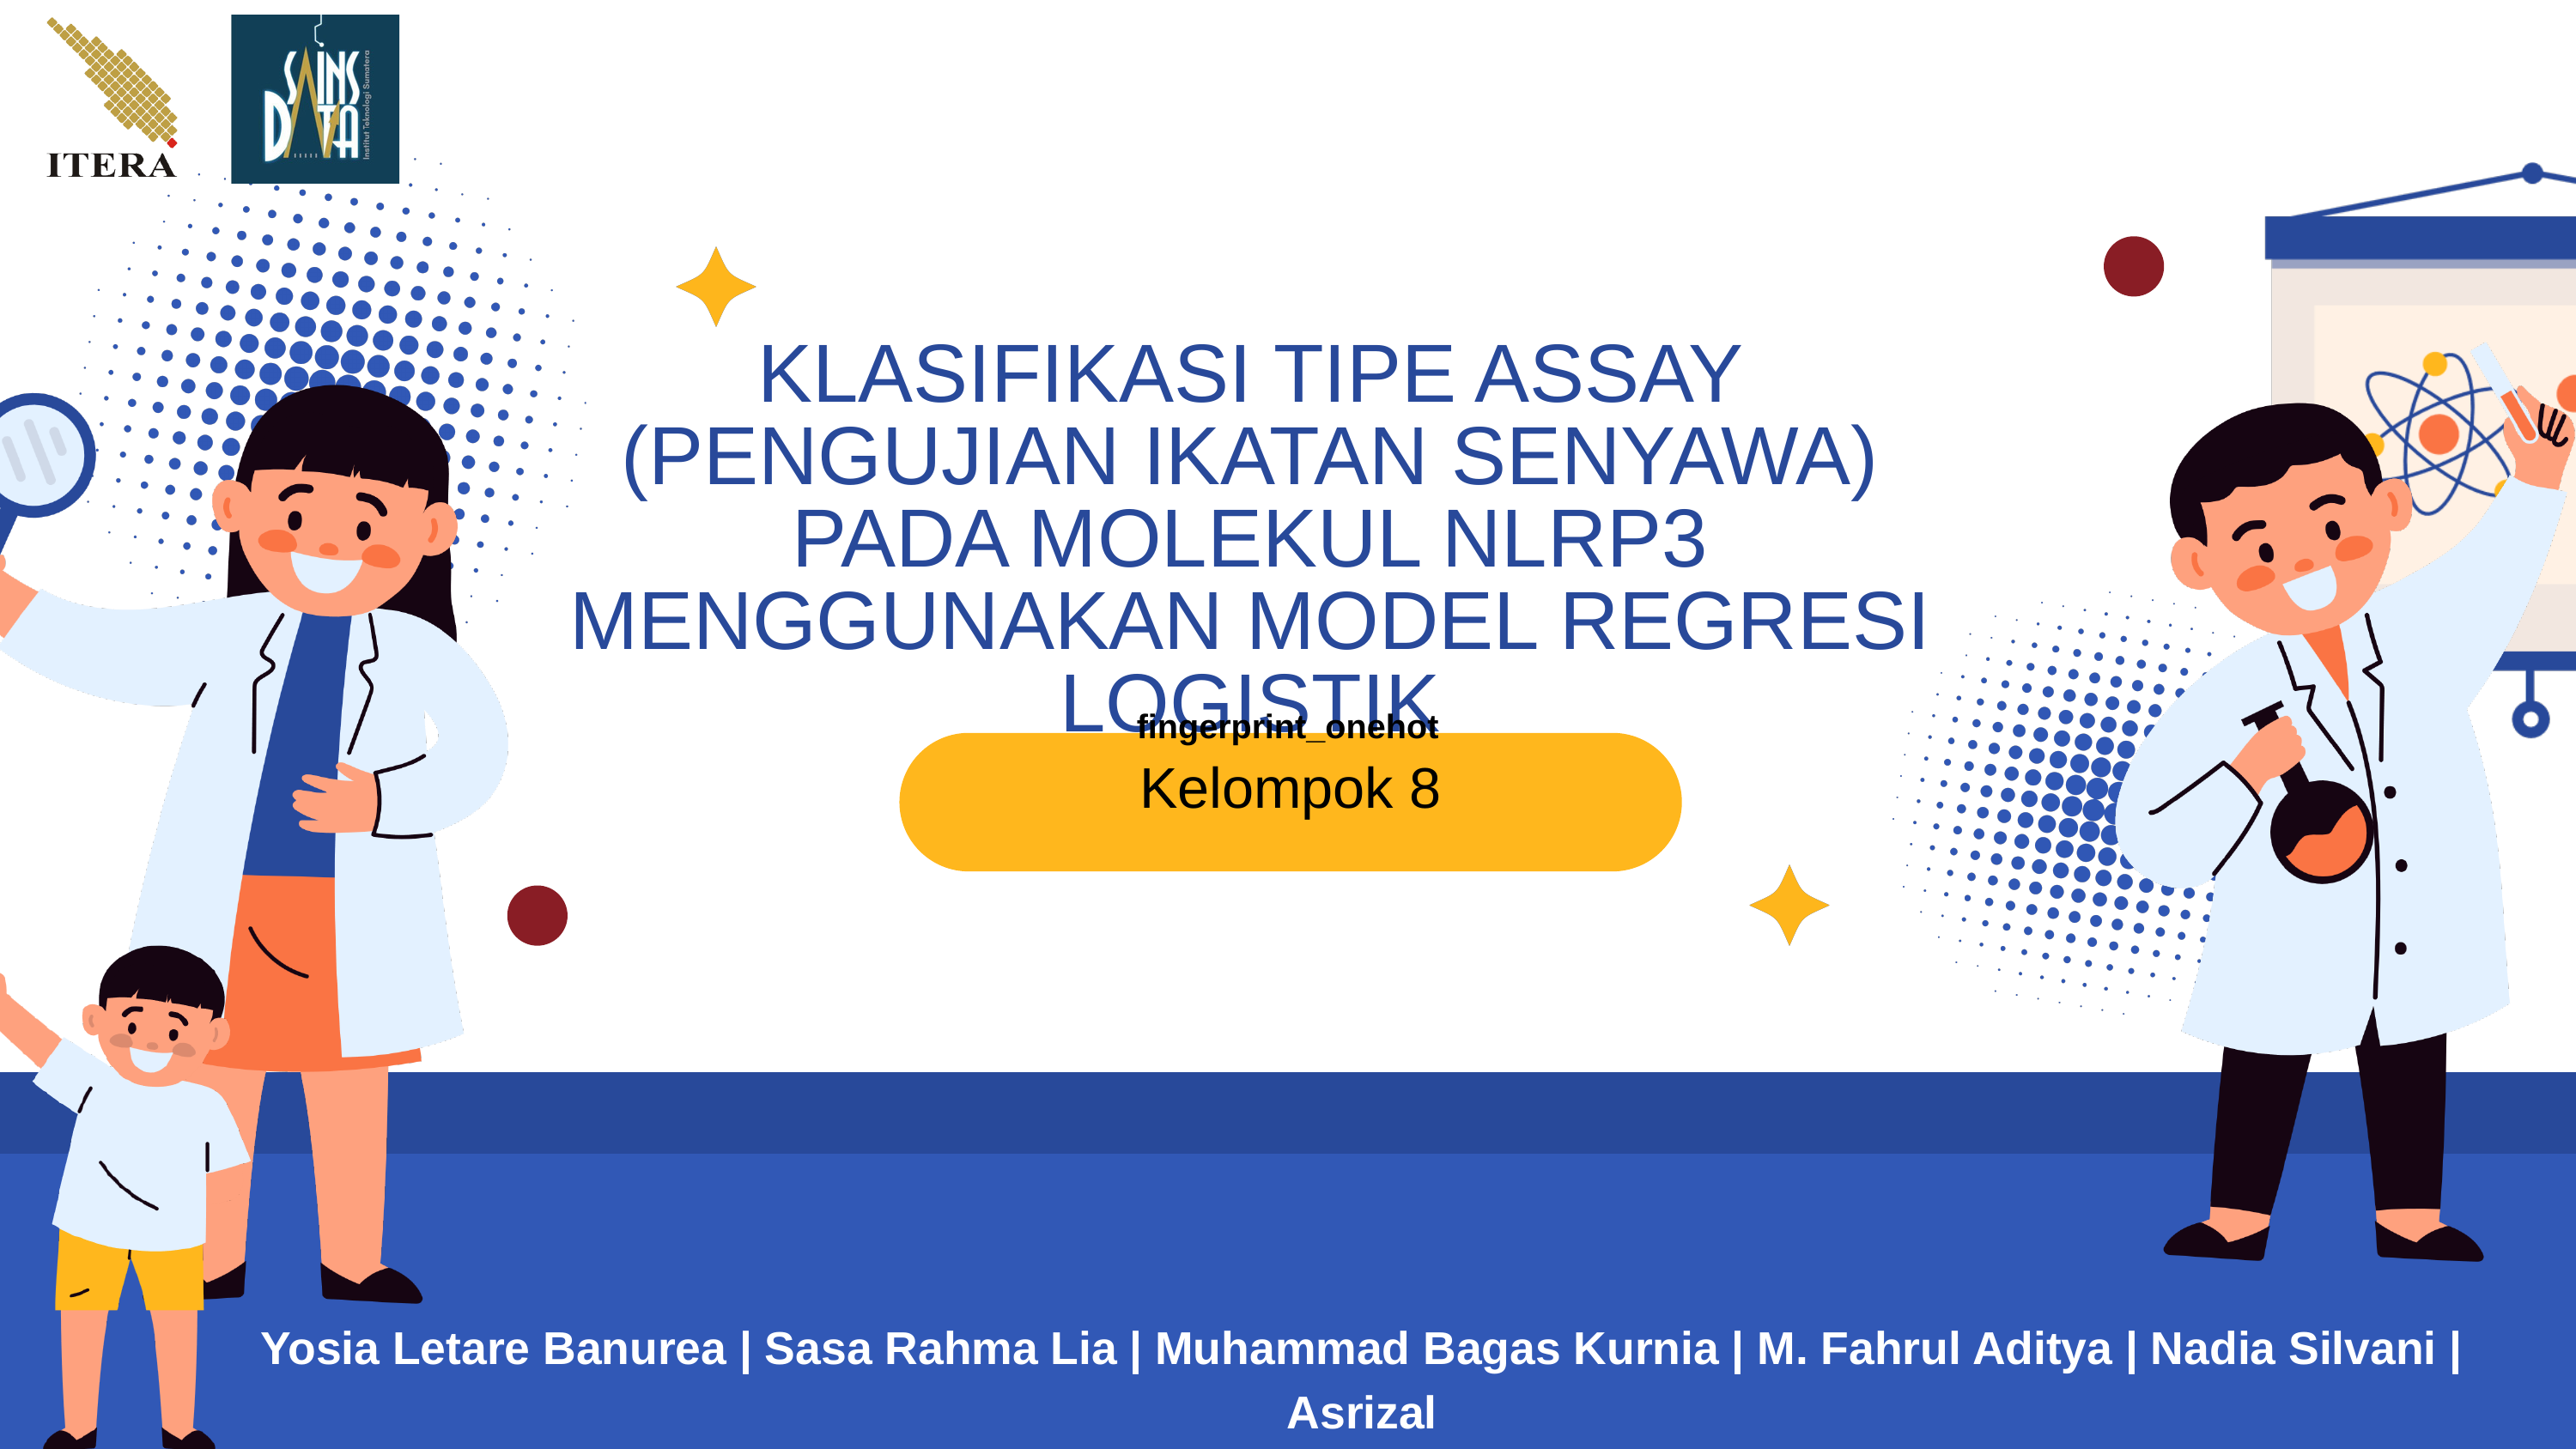

KLASIFIKASI TIPE ASSAY (PENGUJIAN IKATAN SENYAWA) PADA MOLEKUL NLRP3 MENGGUNAKAN MODEL REGRESI LOGISTIK

fingerprint_onehot

Kelompok 8

Yosia Letare Banurea | Sasa Rahma Lia | Muhammad Bagas Kurnia | M. Fahrul Aditya | Nadia Silvani | Asrizal